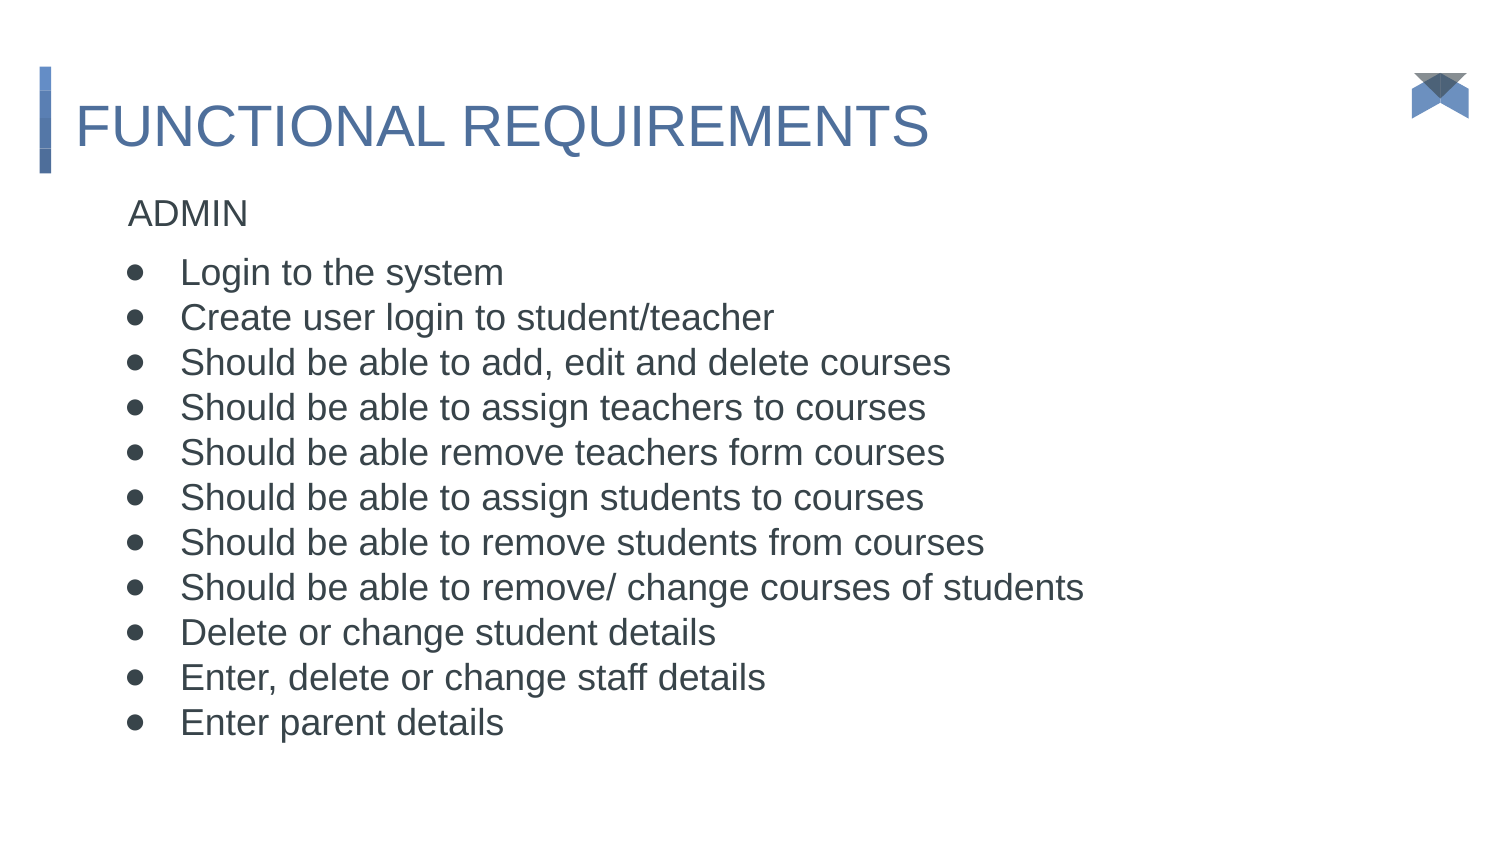

# FUNCTIONAL REQUIREMENTS
ADMIN
Login to the system
Create user login to student/teacher
Should be able to add, edit and delete courses
Should be able to assign teachers to courses
Should be able remove teachers form courses
Should be able to assign students to courses
Should be able to remove students from courses
Should be able to remove/ change courses of students
Delete or change student details
Enter, delete or change staff details
Enter parent details